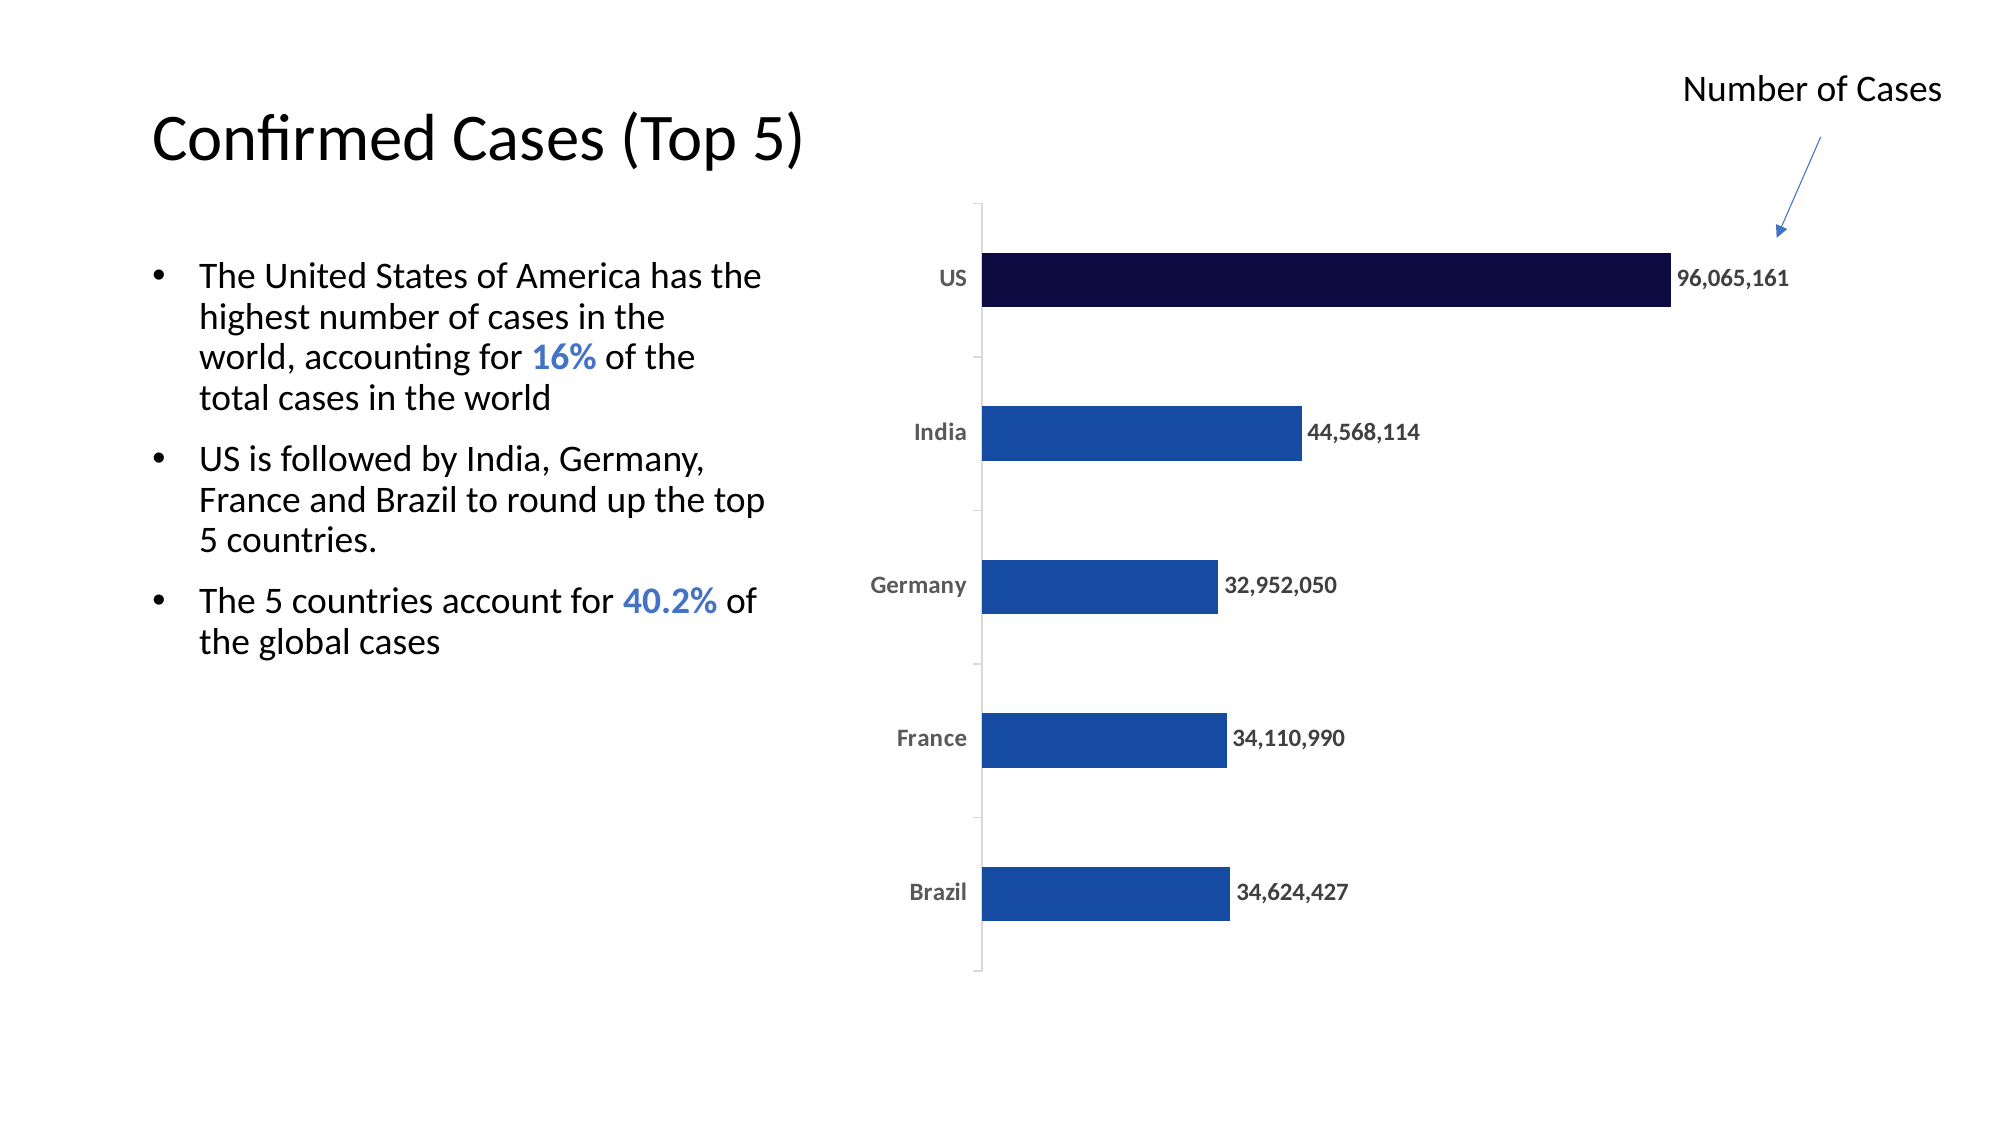

# Confirmed Cases (Top 5)
Number of Cases

### Chart

| Category | Total |
|---|---|
| Brazil | 34624427.0 |
| France | 34110990.0 |
| Germany | 32952050.0 |
| India | 44568114.0 |
| US | 96065161.0 |
The United States of America has the highest number of cases in the world, accounting for 16% of the total cases in the world
US is followed by India, Germany, France and Brazil to round up the top 5 countries.
The 5 countries account for 40.2% of the global cases